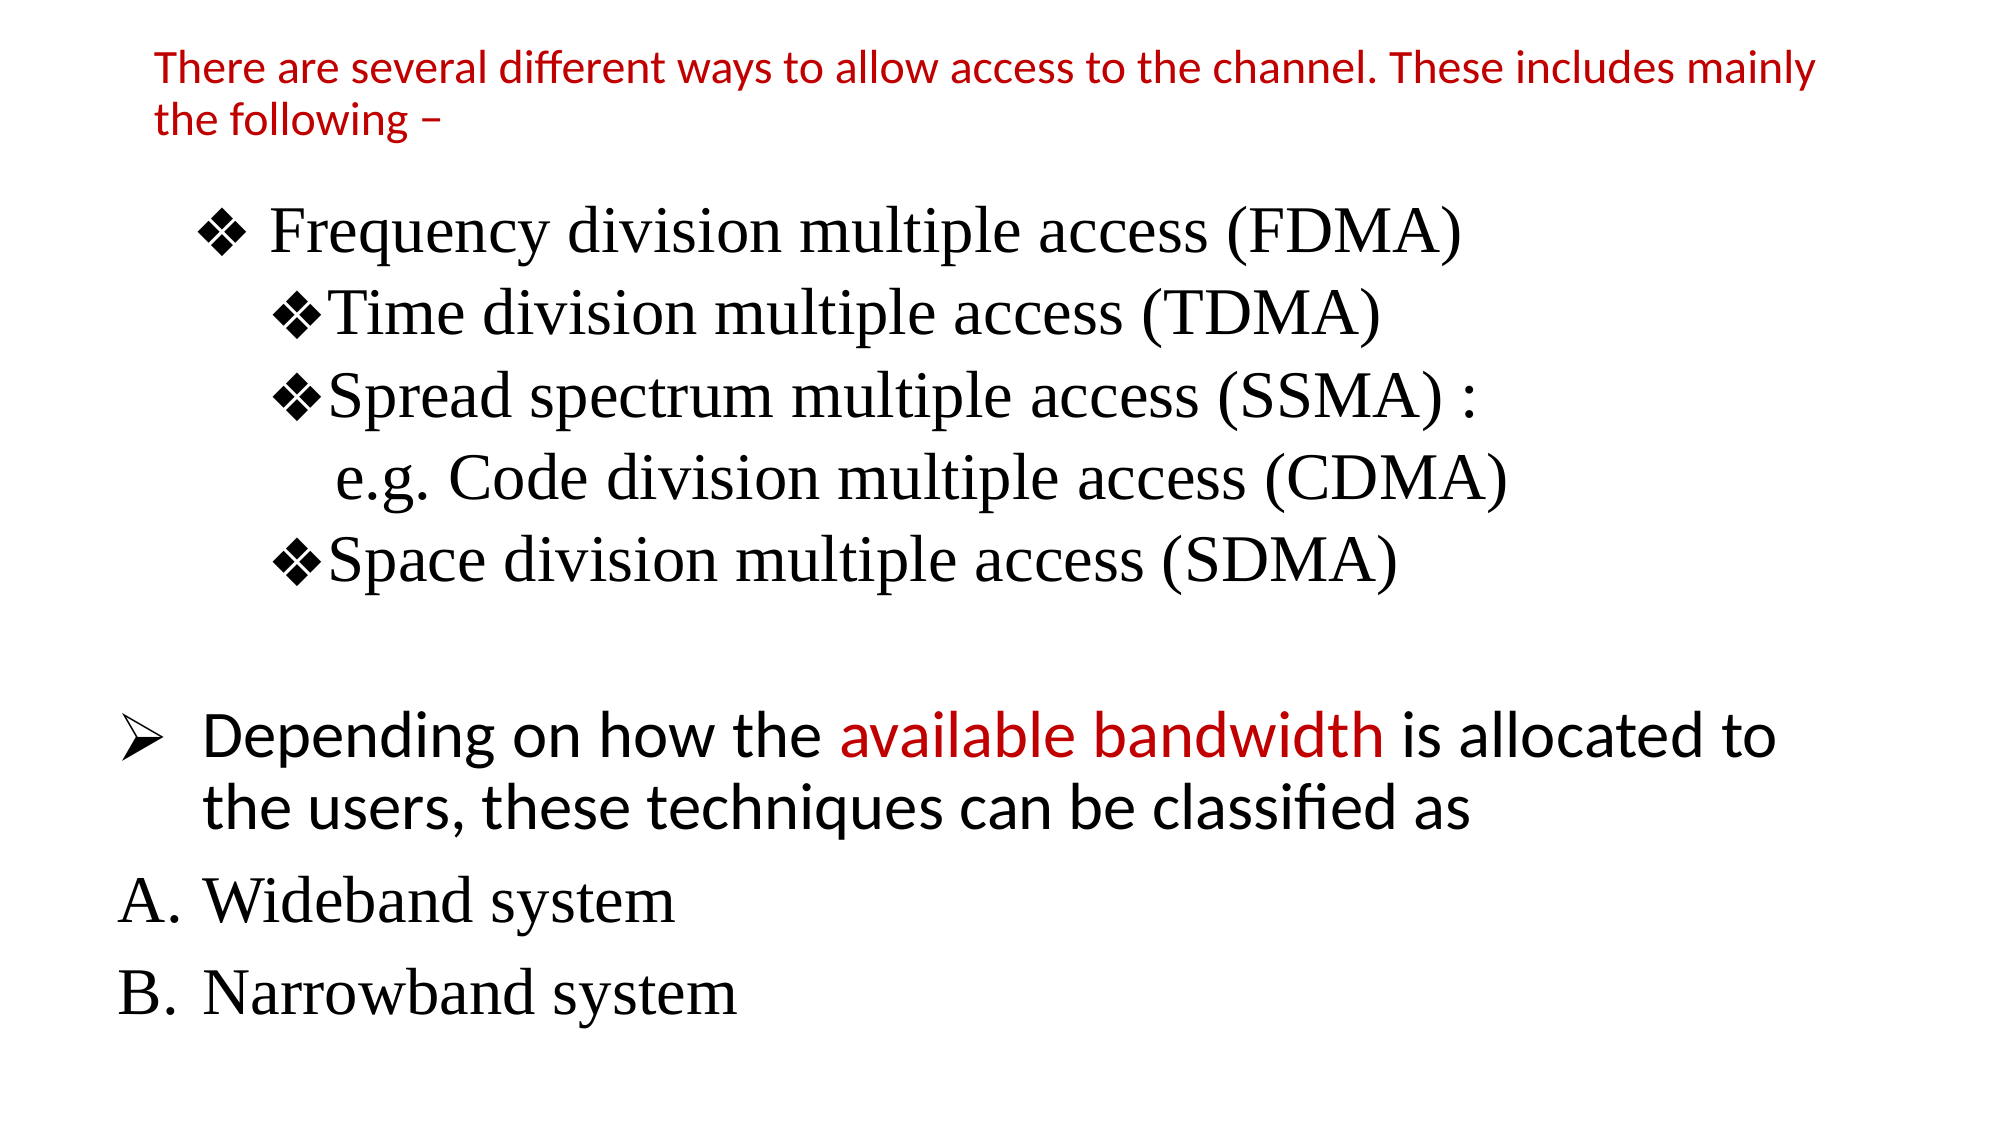

# There are several different ways to allow access to the channel. These includes mainly the following −
 Frequency division multiple access (FDMA)
Time division multiple access (TDMA)
Spread spectrum multiple access (SSMA) :
    e.g. Code division multiple access (CDMA)
Space division multiple access (SDMA)

Depending on how the available bandwidth is allocated to the users, these techniques can be classified as
Wideband system
Narrowband system